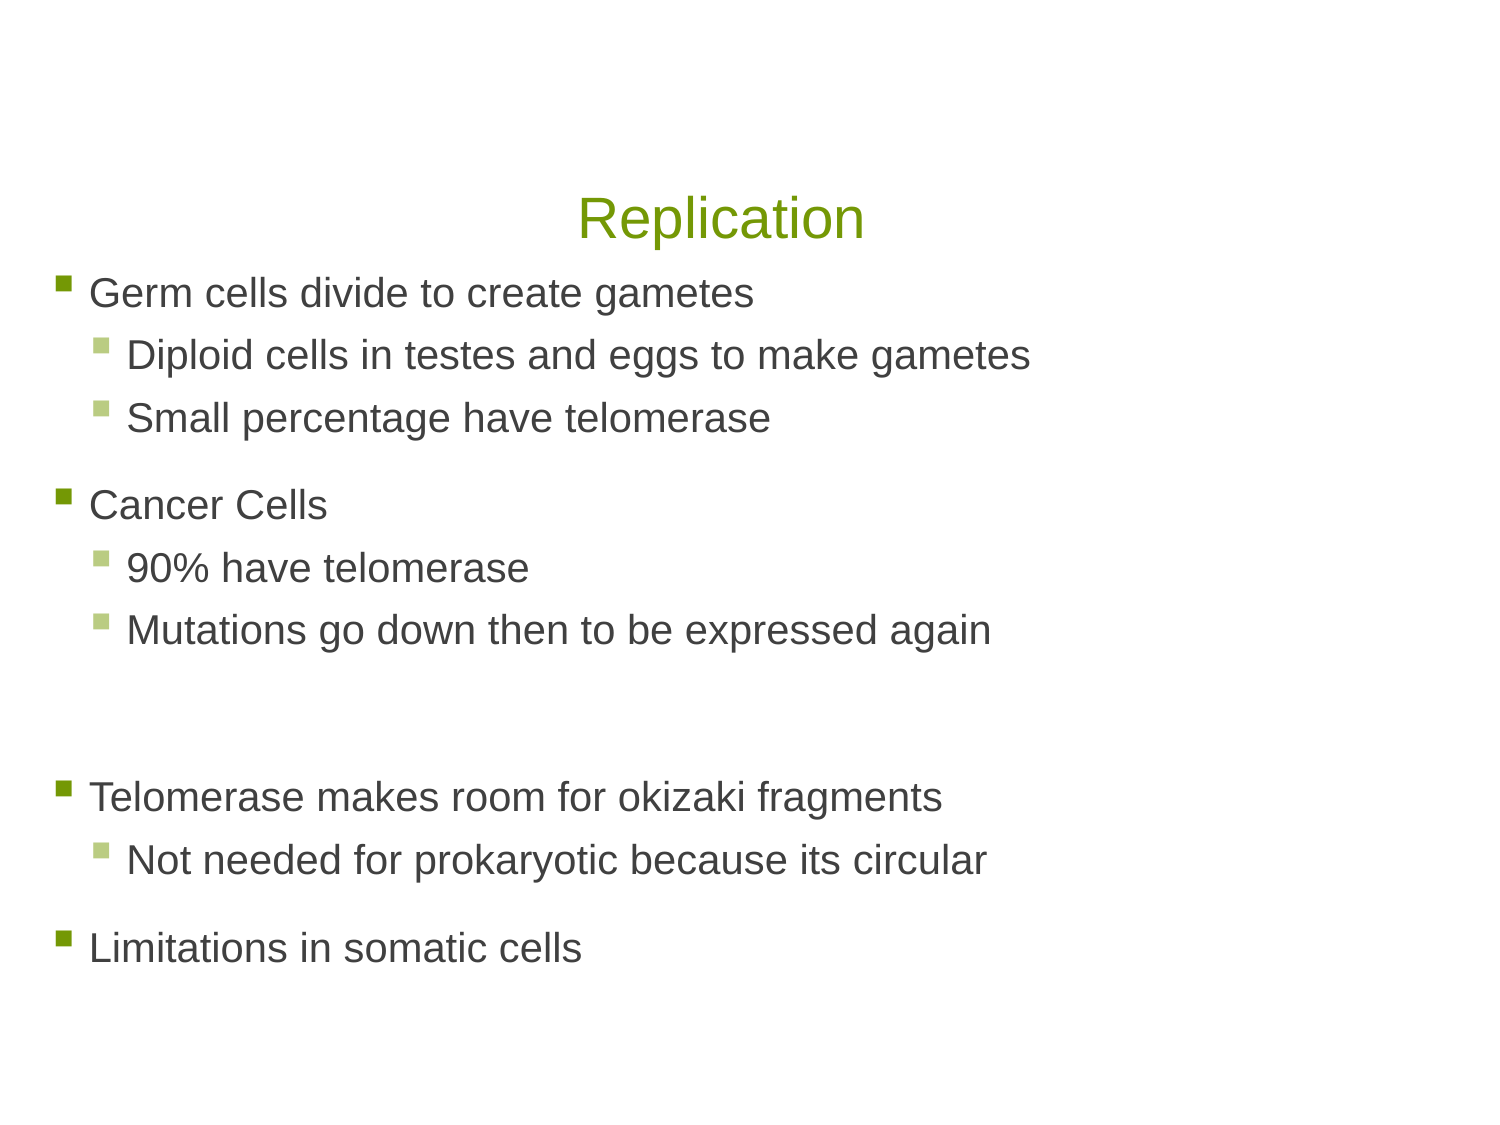

# Replication
Germ cells divide to create gametes
Diploid cells in testes and eggs to make gametes
Small percentage have telomerase
Cancer Cells
90% have telomerase
Mutations go down then to be expressed again

Telomerase makes room for okizaki fragments
Not needed for prokaryotic because its circular
Limitations in somatic cells